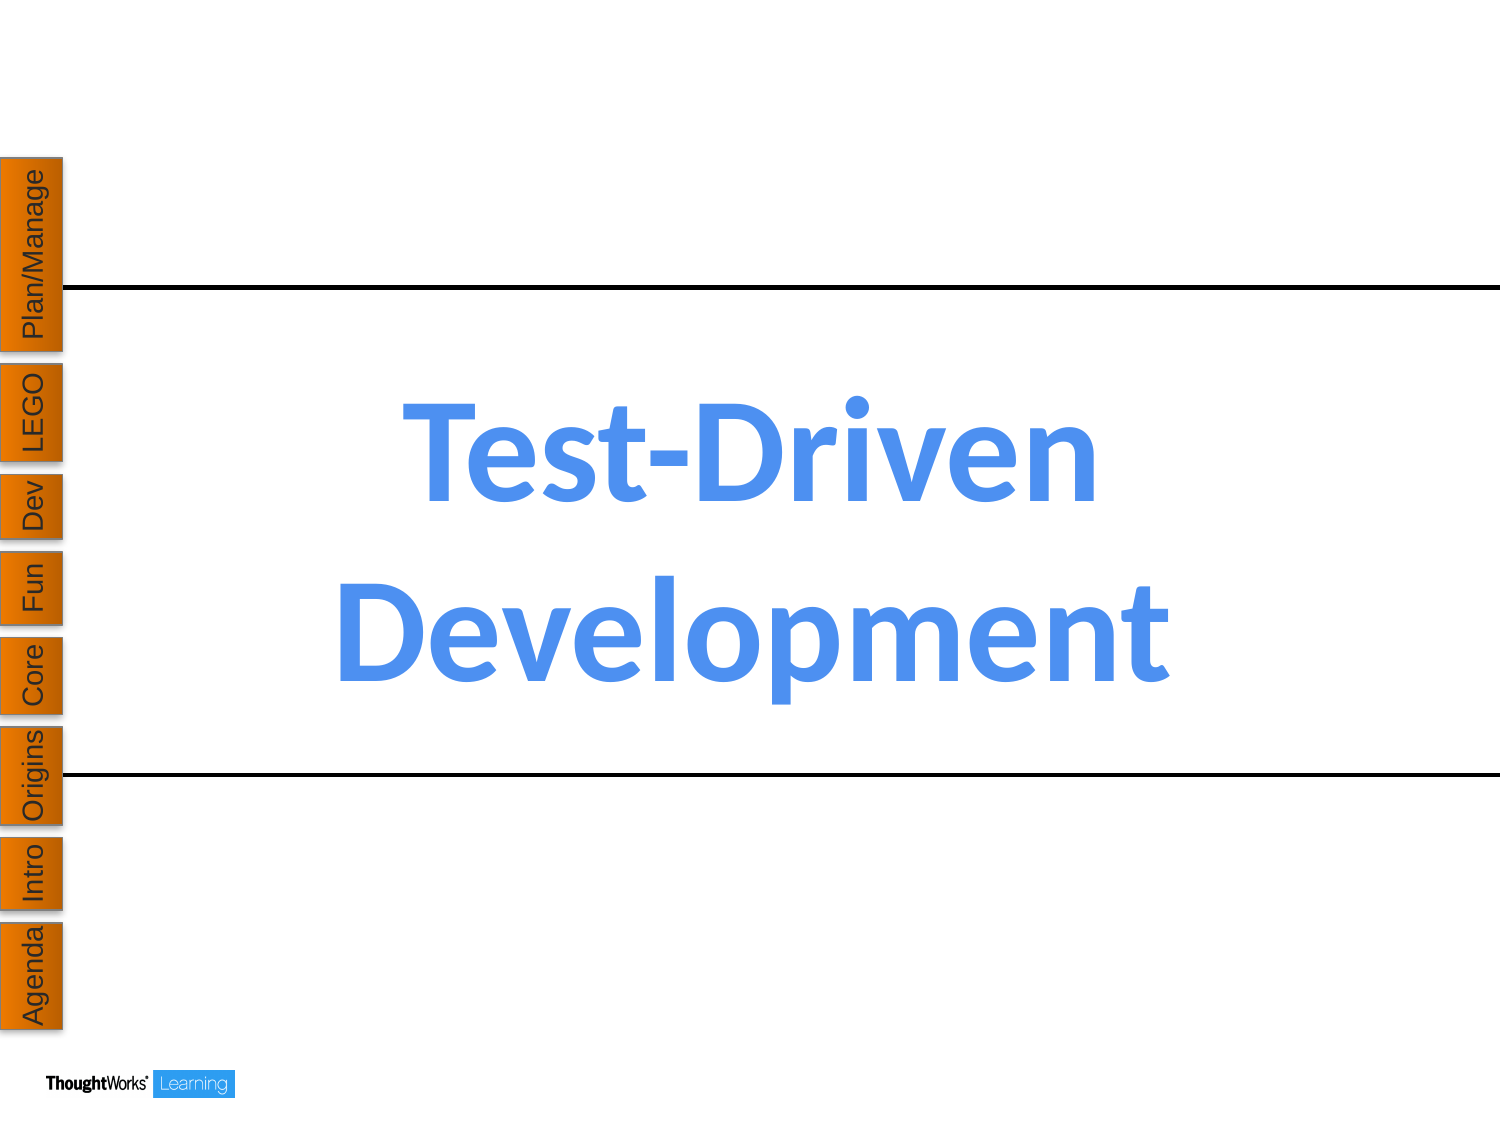

Plan/Manage
# Test-Driven Development
LEGO
Dev
Fun
Core
Origins
Intro
Agenda